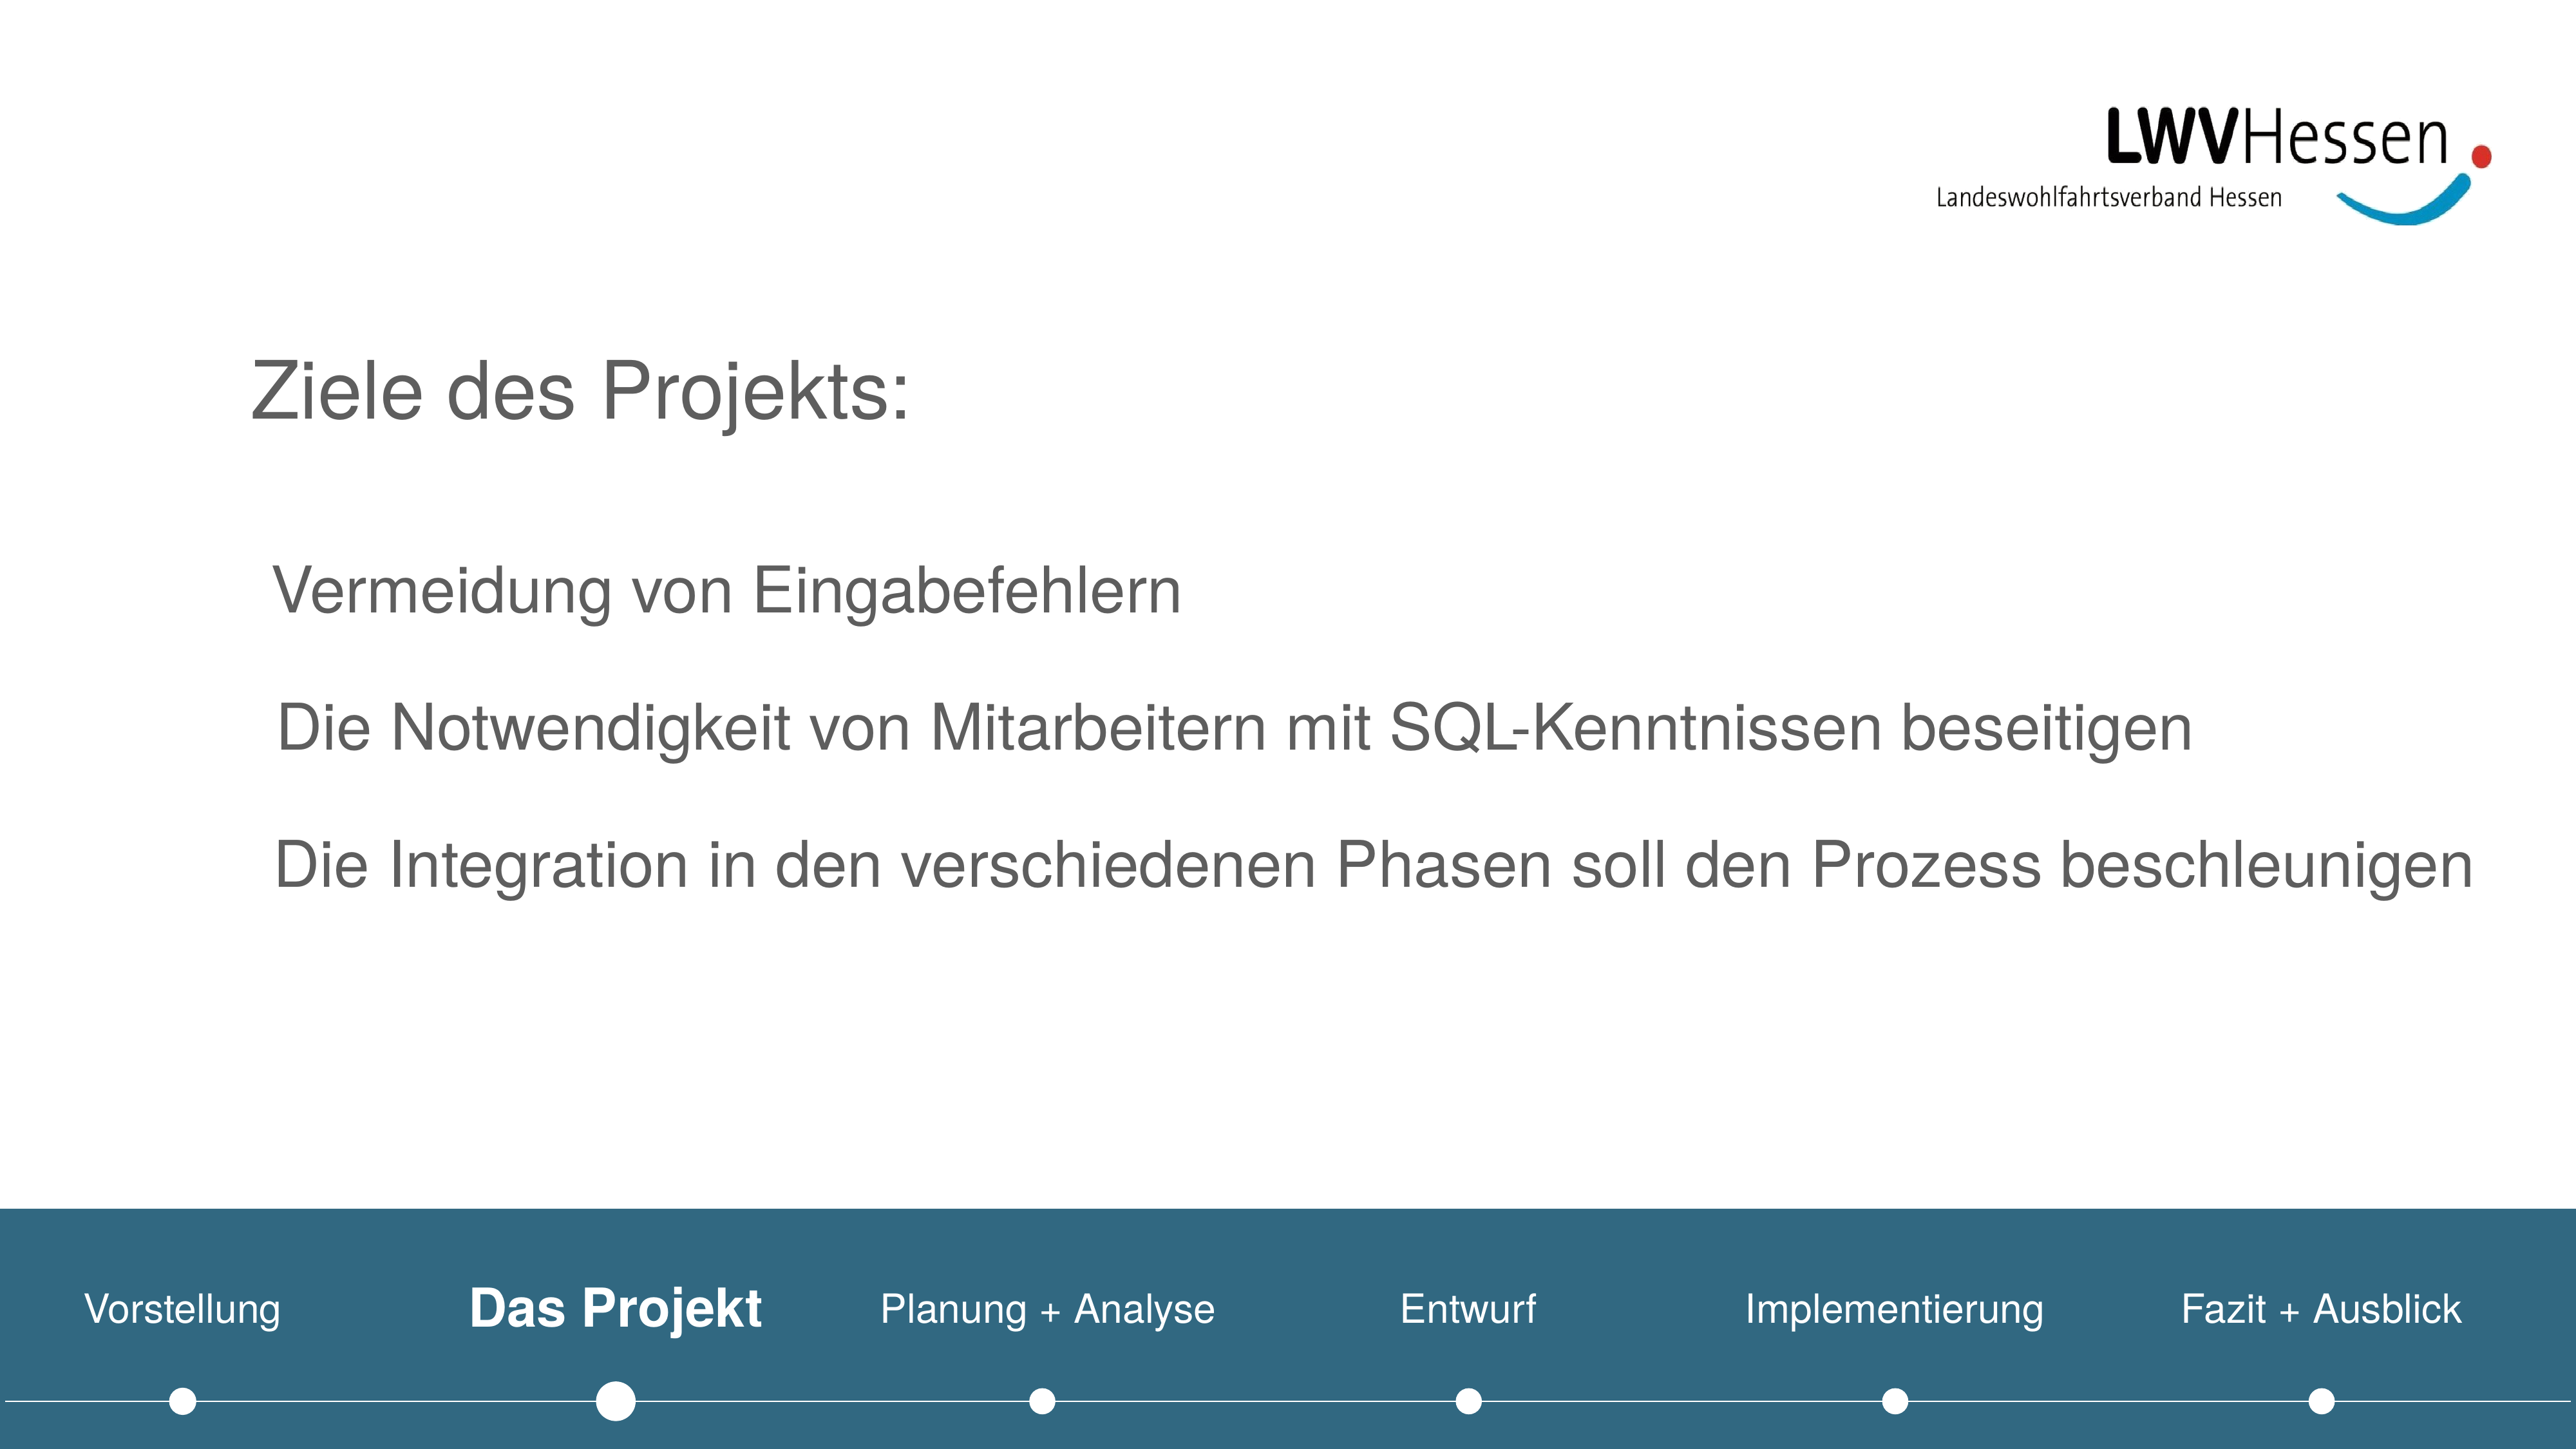

Ziele des Projekts:
Vermeidung von Eingabefehlern
Die Notwendigkeit von Mitarbeitern mit SQL-Kenntnissen beseitigen
Die Integration in den verschiedenen Phasen soll den Prozess beschleunigen

Vorstellung
Das Projekt
Planung + Analyse
Entwurf
Implementierung
Fazit + Ausblick